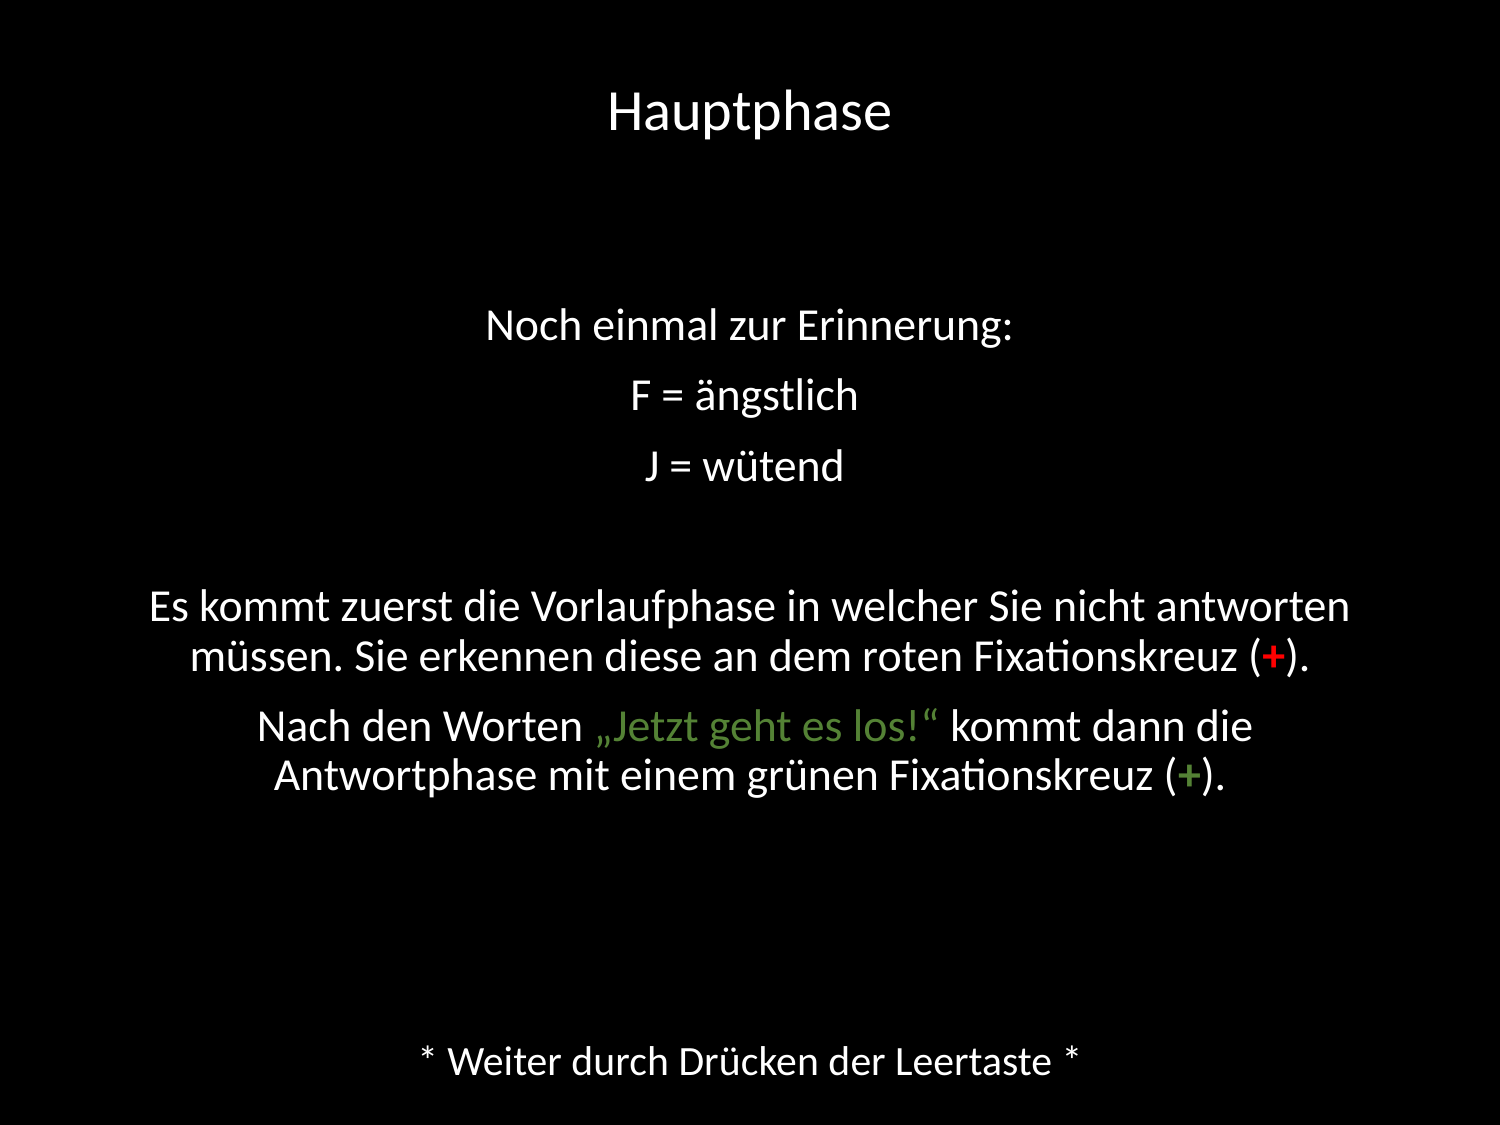

# Hauptphase

Noch einmal zur Erinnerung:
F = ängstlich
J = wütend

Es kommt zuerst die Vorlaufphase in welcher Sie nicht antworten müssen. Sie erkennen diese an dem roten Fixationskreuz (+).
 Nach den Worten „Jetzt geht es los!“ kommt dann die Antwortphase mit einem grünen Fixationskreuz (+).